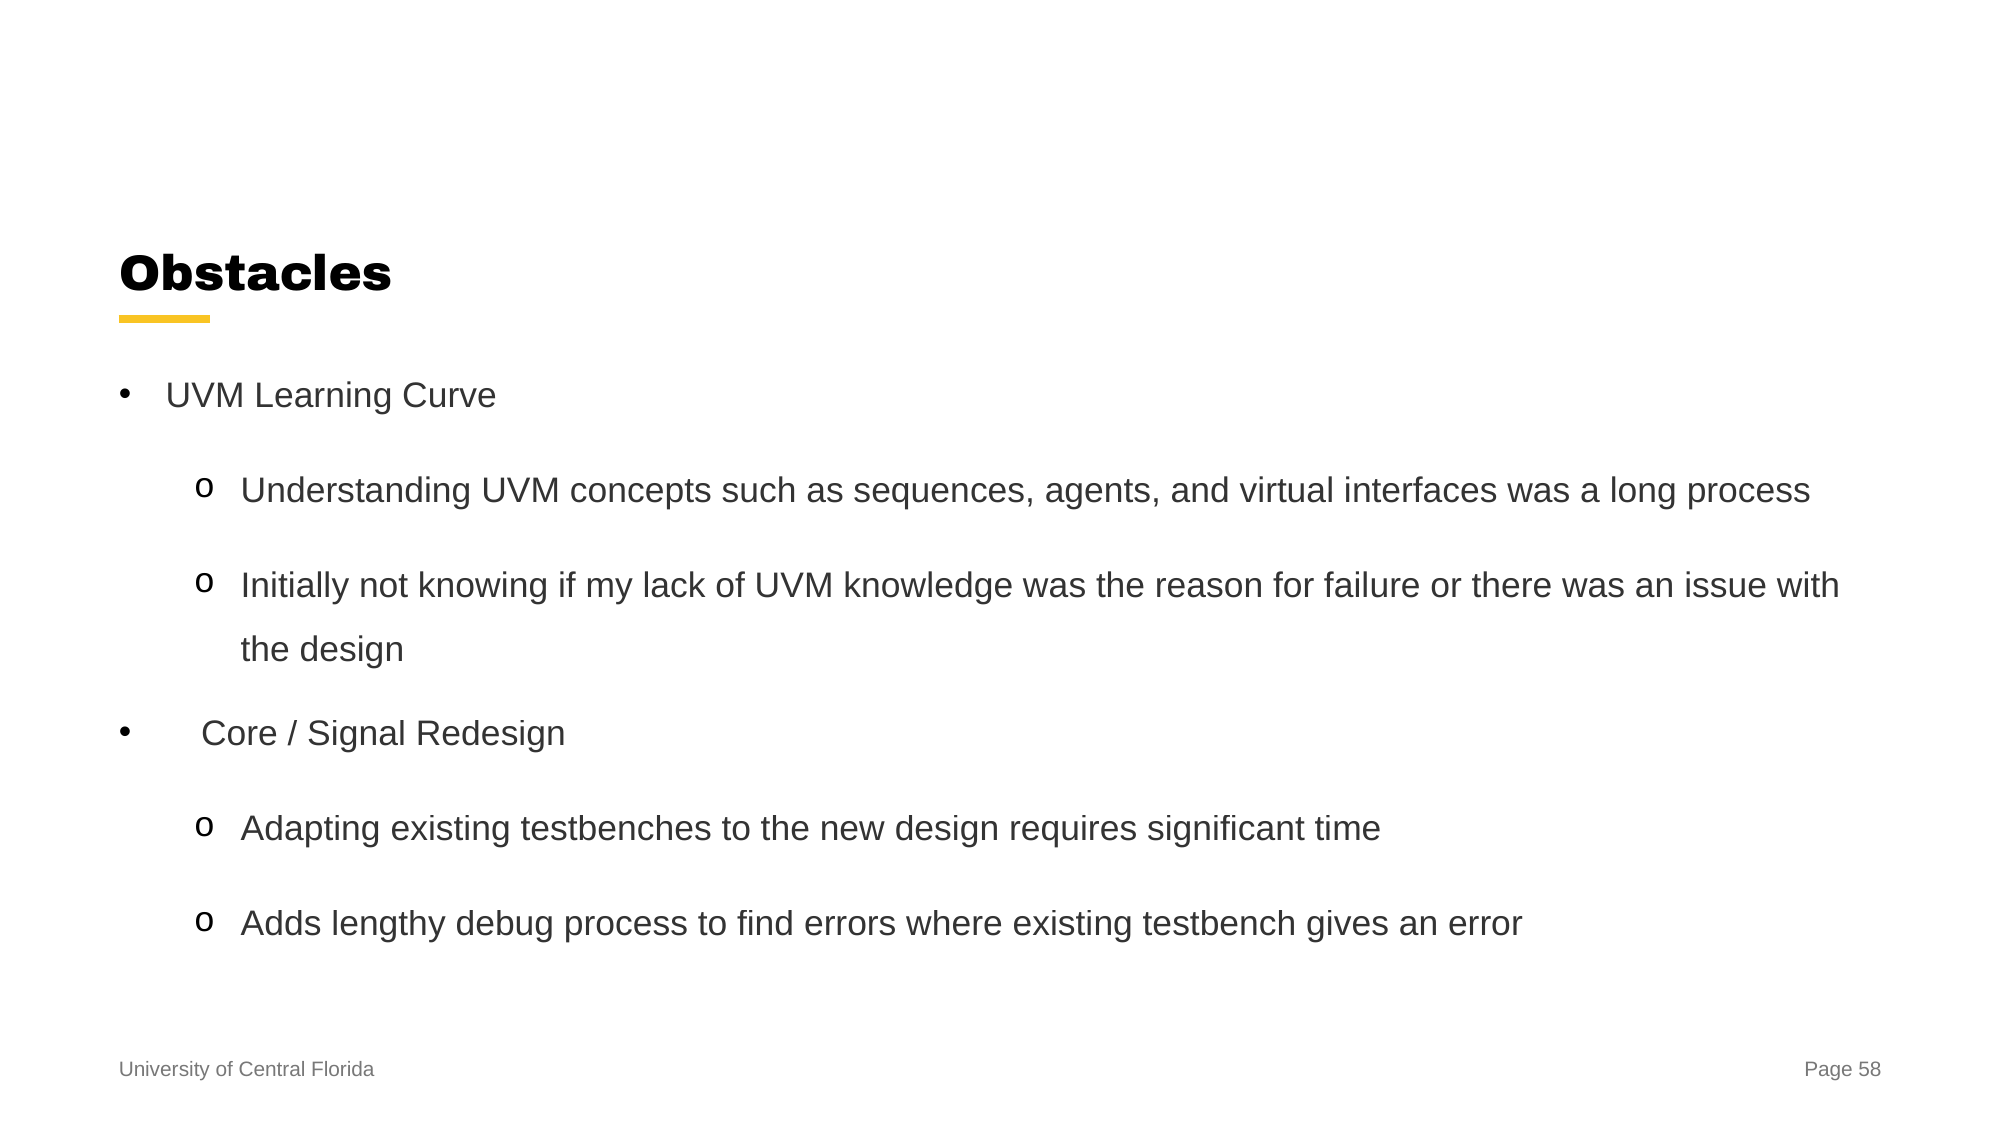

# Obstacles
UVM Learning Curve
Understanding UVM concepts such as sequences, agents, and virtual interfaces was a long process
Initially not knowing if my lack of UVM knowledge was the reason for failure or there was an issue with the design
 Core / Signal Redesign
Adapting existing testbenches to the new design requires significant time
Adds lengthy debug process to find errors where existing testbench gives an error